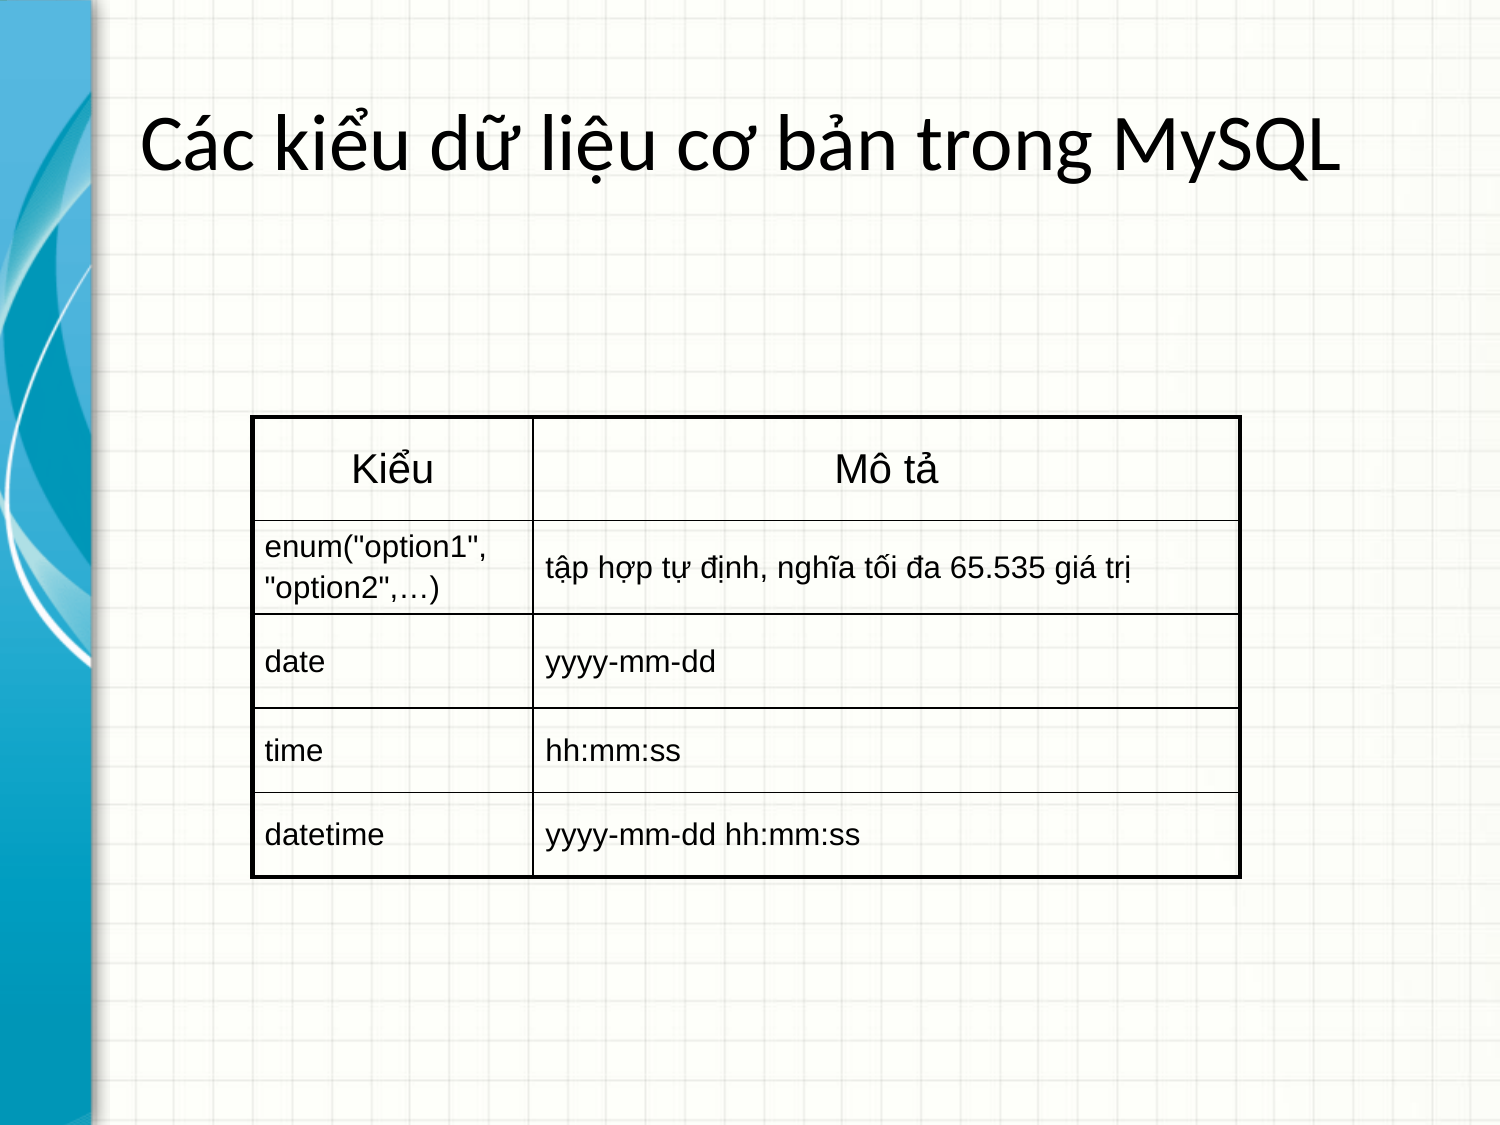

# Các kiểu dữ liệu cơ bản trong MySQL

| Kiểu | Mô tả |
| --- | --- |
| enum("option1", "option2",…) | tập hợp tự định, nghĩa tối đa 65.535 giá trị |
| date | yyyy-mm-dd |
| time | hh:mm:ss |
| datetime | yyyy-mm-dd hh:mm:ss |